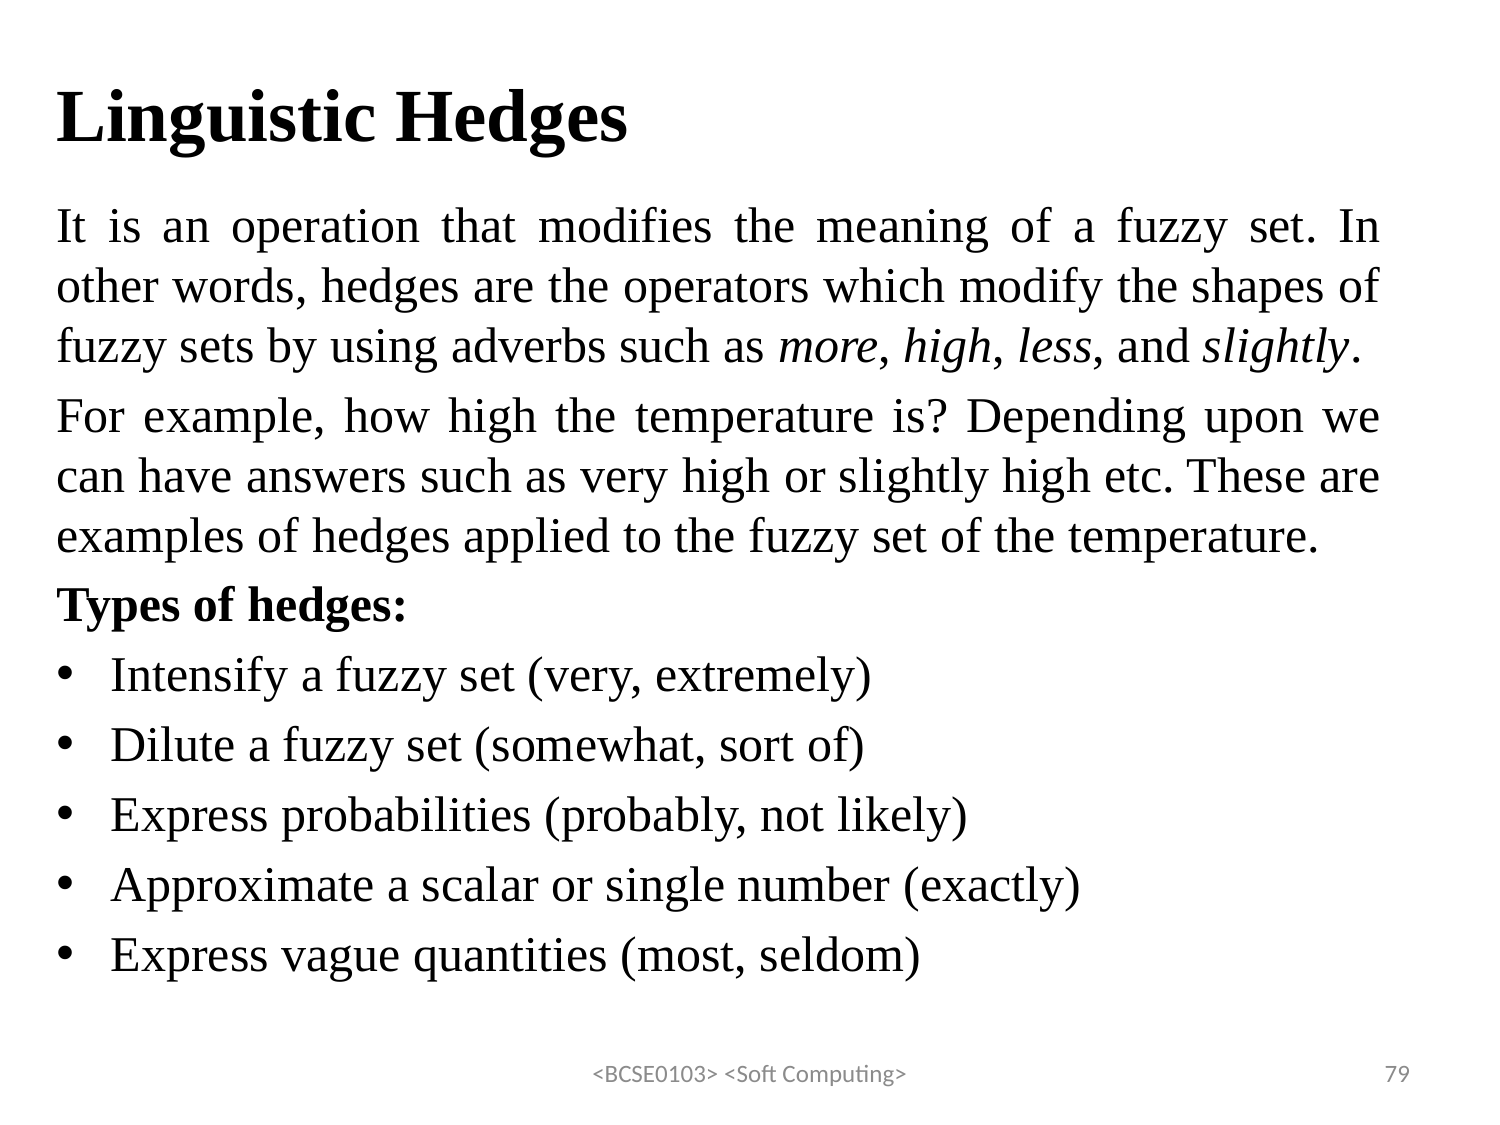

# Linguistic Hedges
It is an operation that modifies the meaning of a fuzzy set. In other words, hedges are the operators which modify the shapes of fuzzy sets by using adverbs such as more, high, less, and slightly.
For example, how high the temperature is? Depending upon we can have answers such as very high or slightly high etc. These are examples of hedges applied to the fuzzy set of the temperature.
Types of hedges:
Intensify a fuzzy set (very, extremely)
Dilute a fuzzy set (somewhat, sort of)
Express probabilities (probably, not likely)
Approximate a scalar or single number (exactly)
Express vague quantities (most, seldom)

<BCSE0103> <Soft Computing>
79